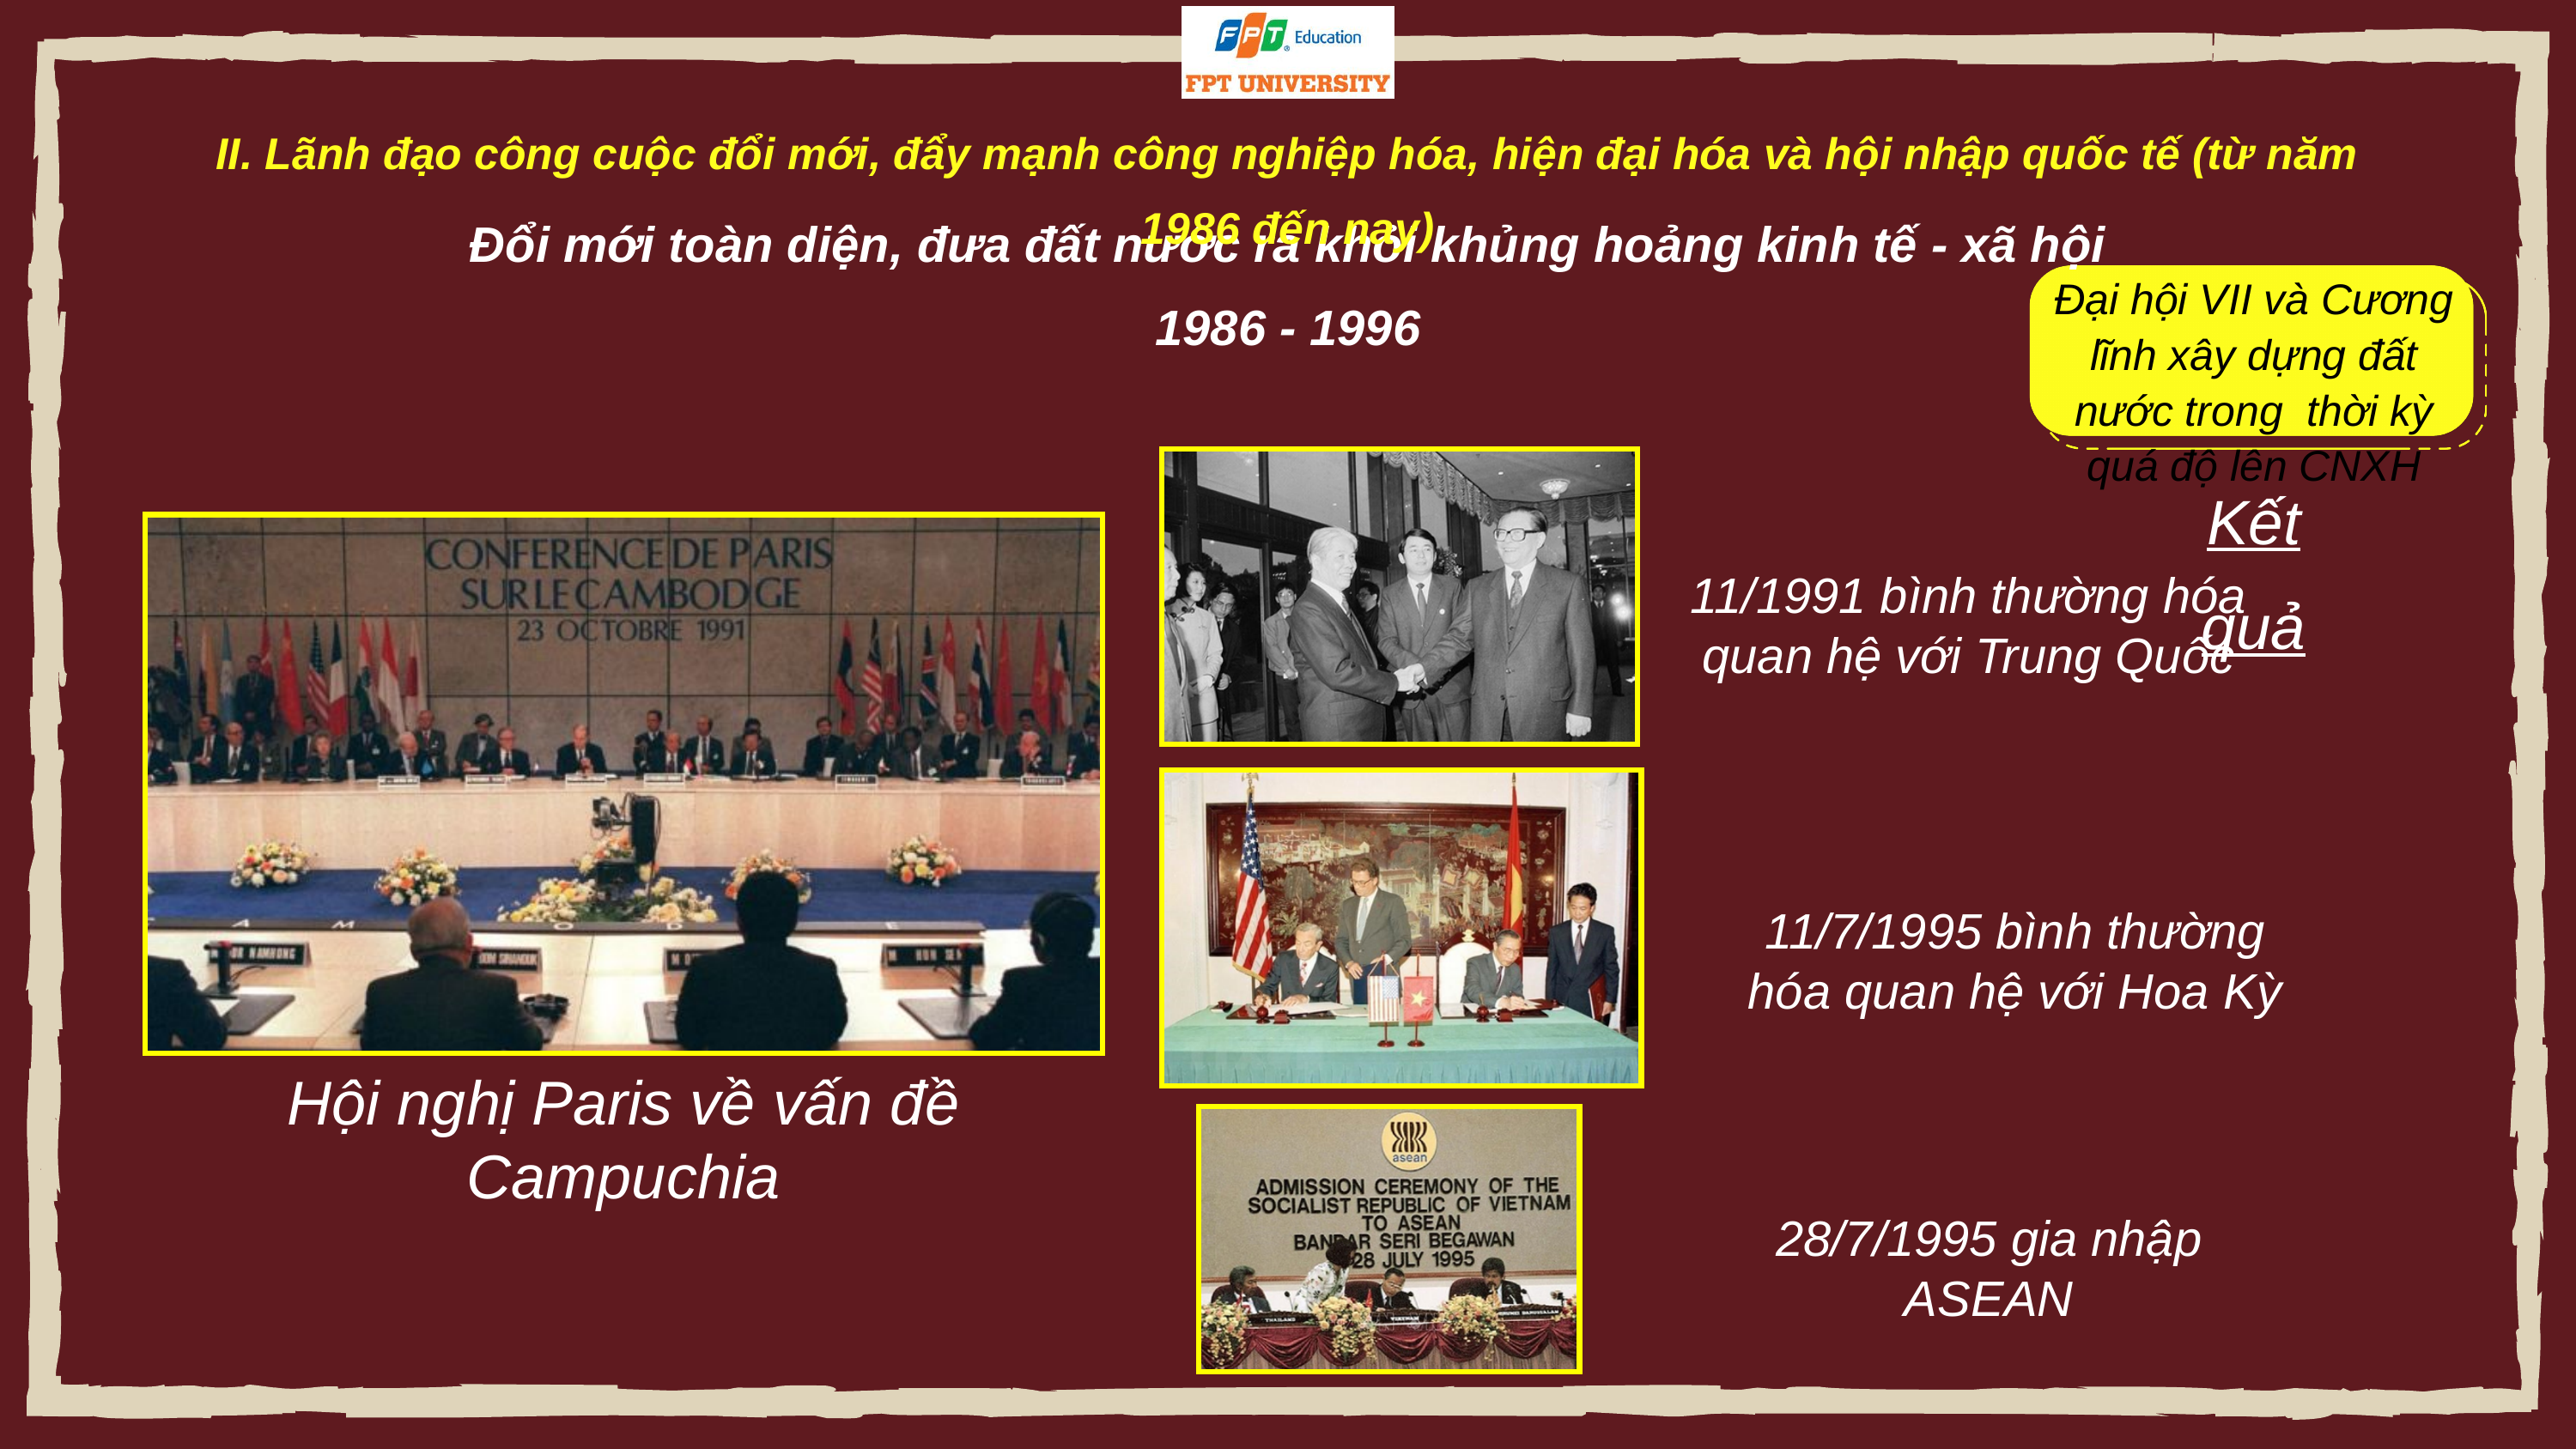

II. Lãnh đạo công cuộc đổi mới, đẩy mạnh công nghiệp hóa, hiện đại hóa và hội nhập quốc tế (từ năm 1986 đến nay)
Đổi mới toàn diện, đưa đất nước ra khỏi khủng hoảng kinh tế - xã hội 1986 - 1996

Đại hội VII và Cương lĩnh xây dựng đất nước trong  thời kỳ quá độ lên CNXH

Kết quả

11/1991 bình thường hóa quan hệ với Trung Quốc

11/7/1995 bình thường hóa quan hệ với Hoa Kỳ
Hội nghị Paris về vấn đề Campuchia

28/7/1995 gia nhập ASEAN